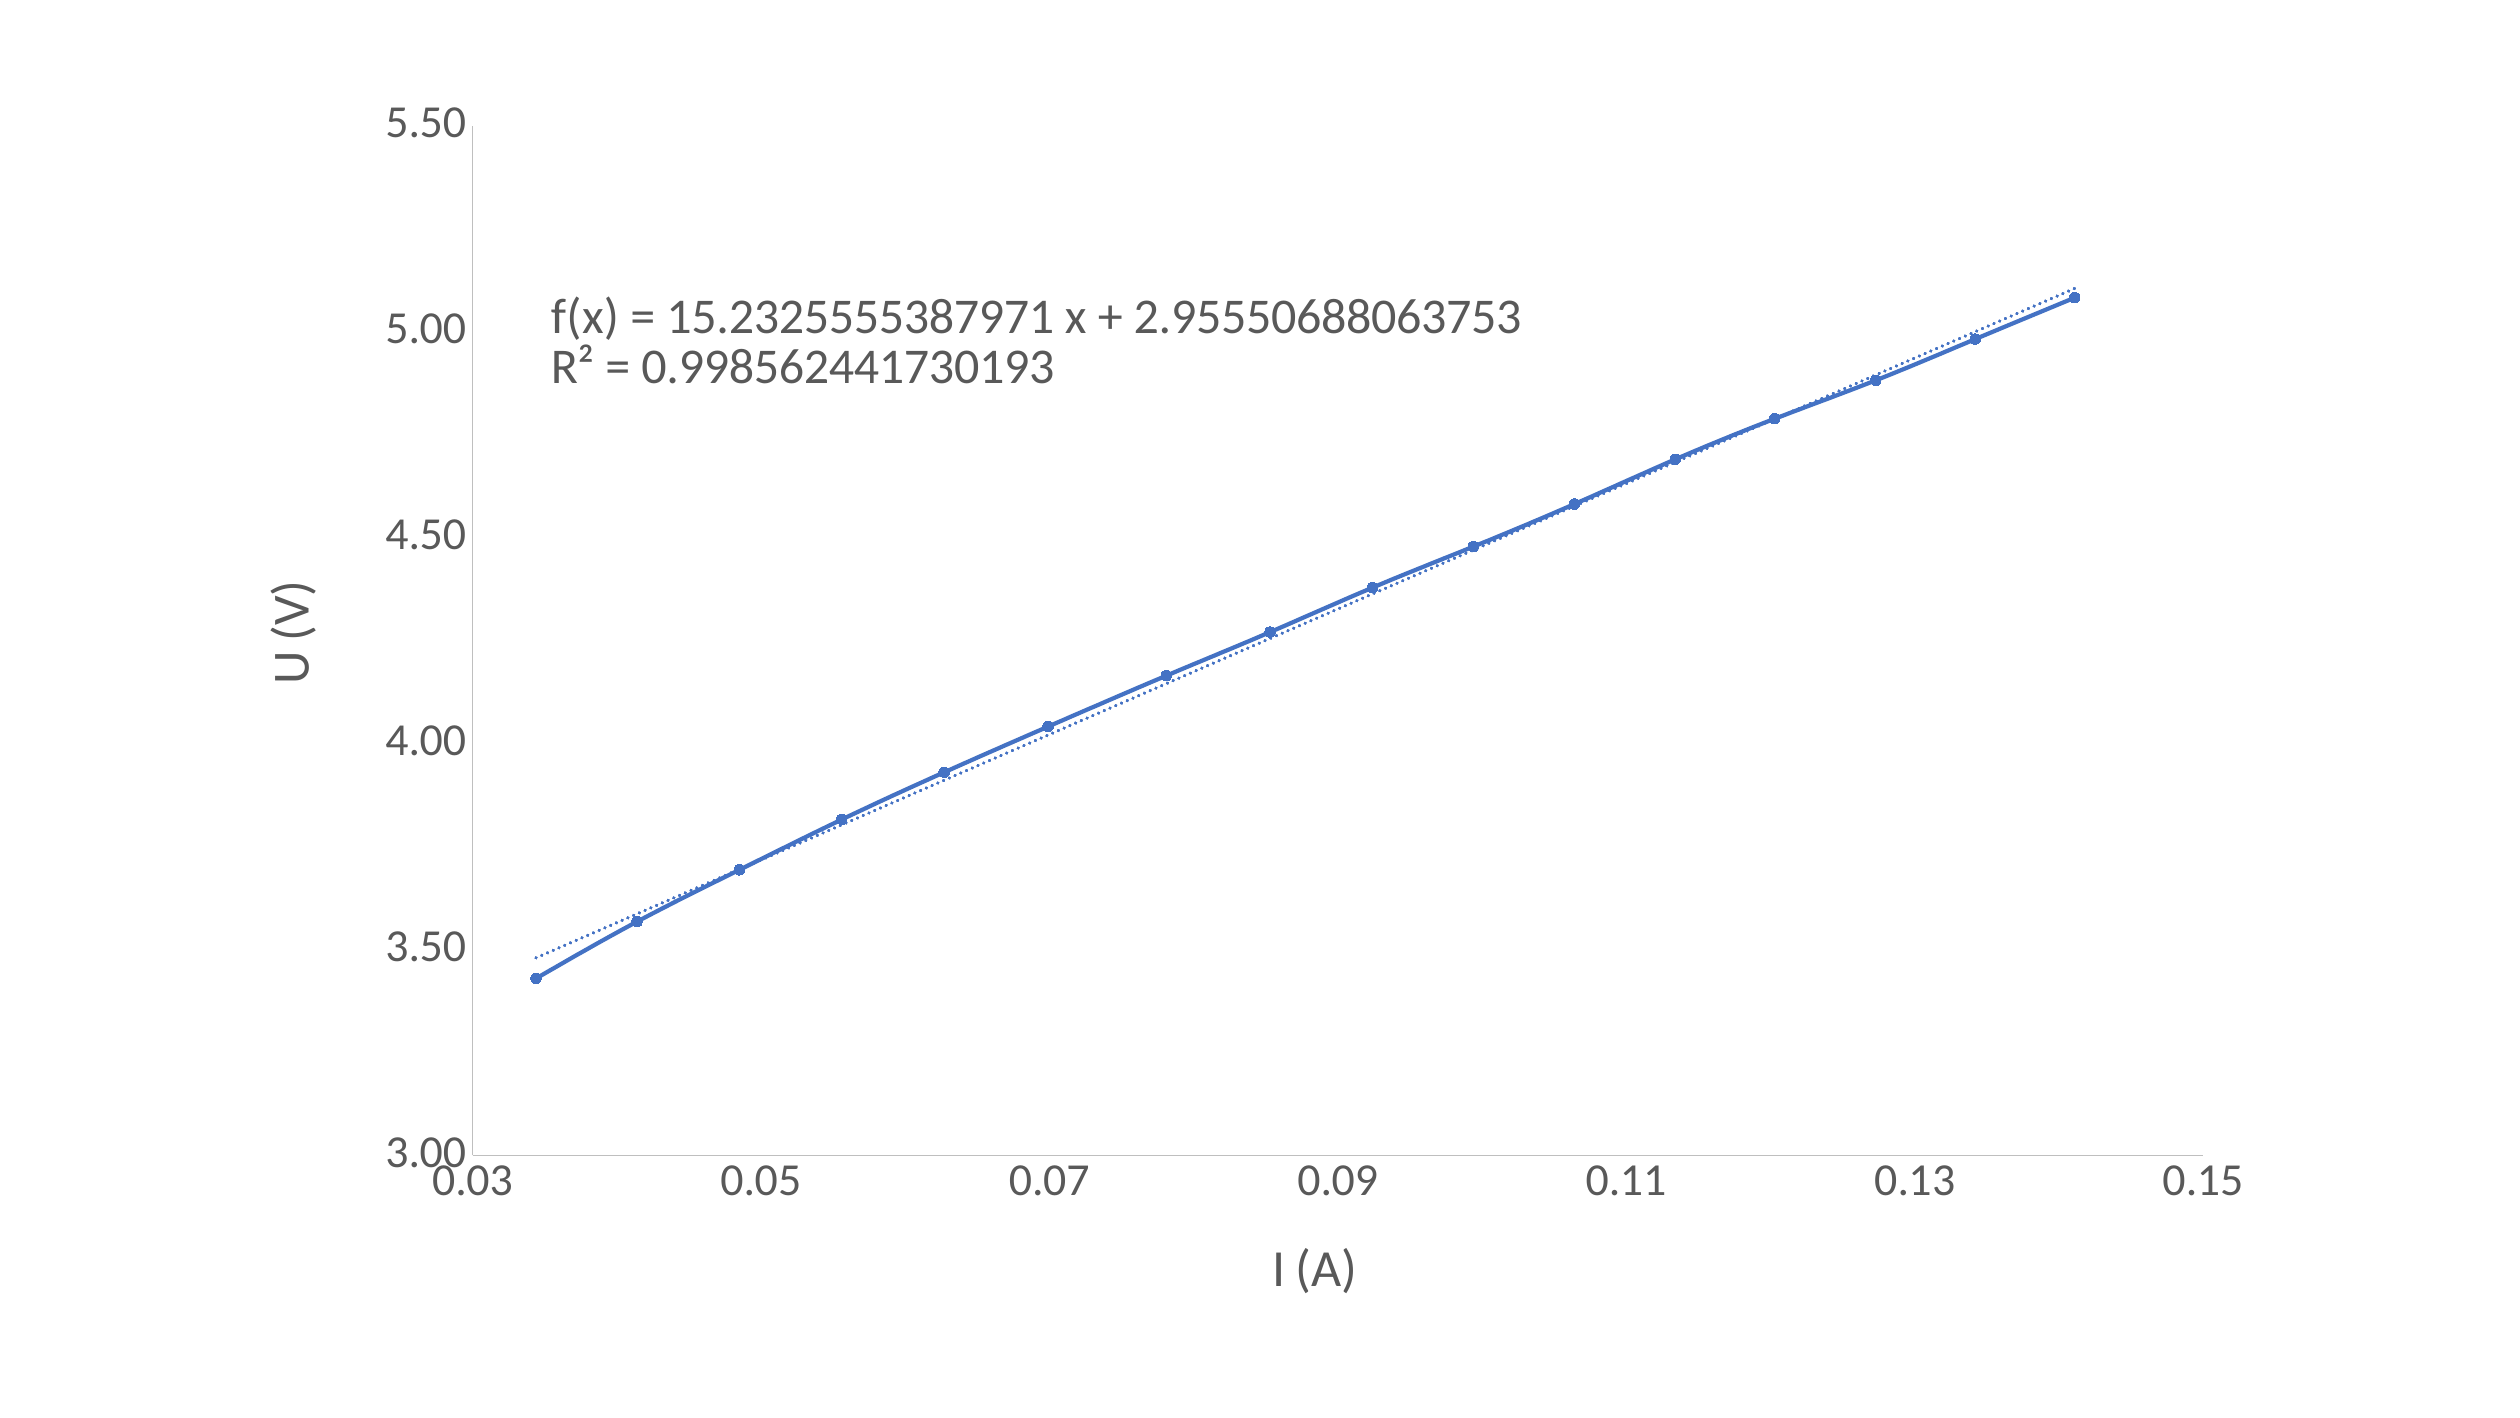

### Chart

| Category | U,V |
|---|---|